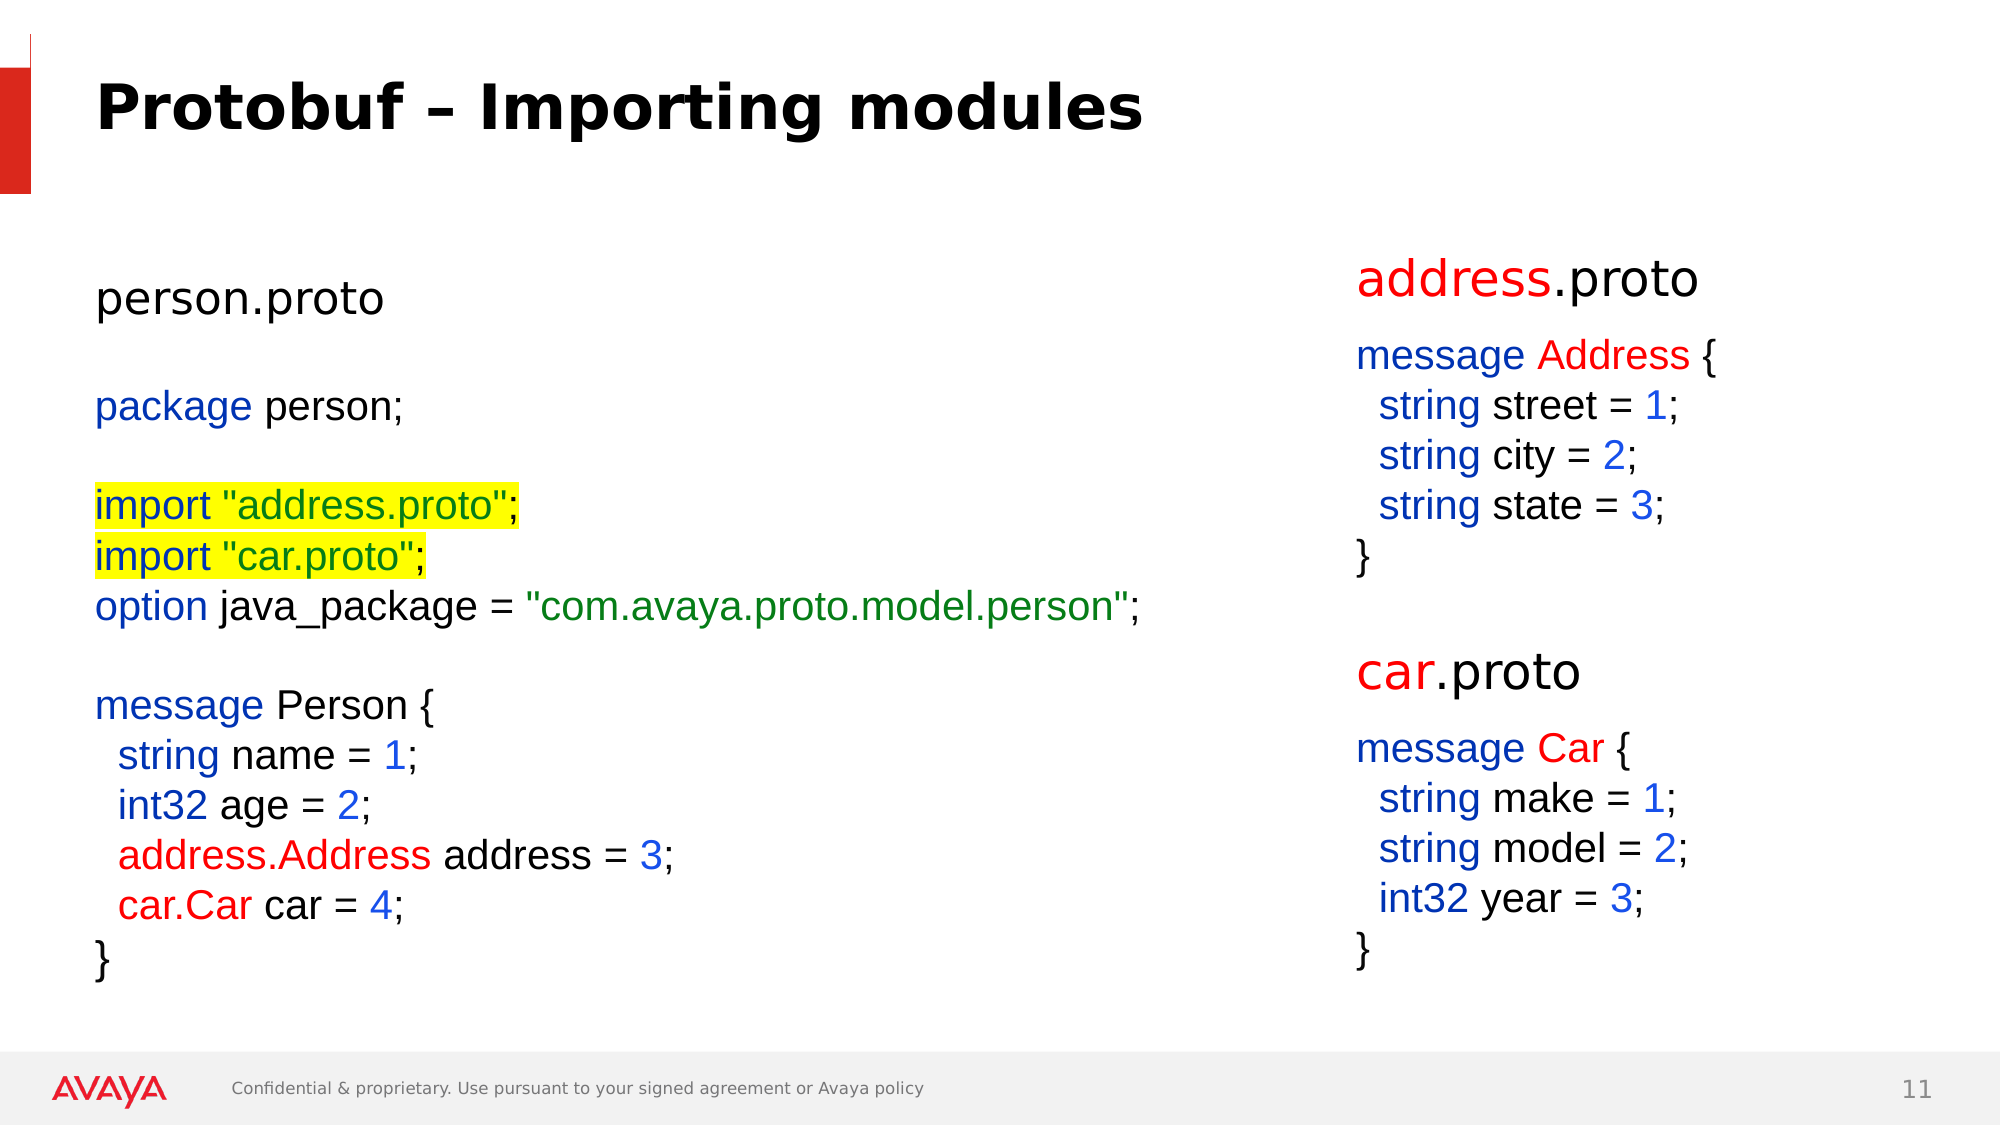

# Protobuf – Importing modules

address.proto
message Address {
  string street = 1;
  string city = 2;
  string state = 3;
}

person.proto
package person;
import "address.proto";
import "car.proto";
option java_package = "com.avaya.proto.model.person";
message Person {
  string name = 1;
  int32 age = 2;
  address.Address address = 3;
  car.Car car = 4;
}
car.proto
message Car {
  string make = 1;
  string model = 2;
  int32 year = 3;
}